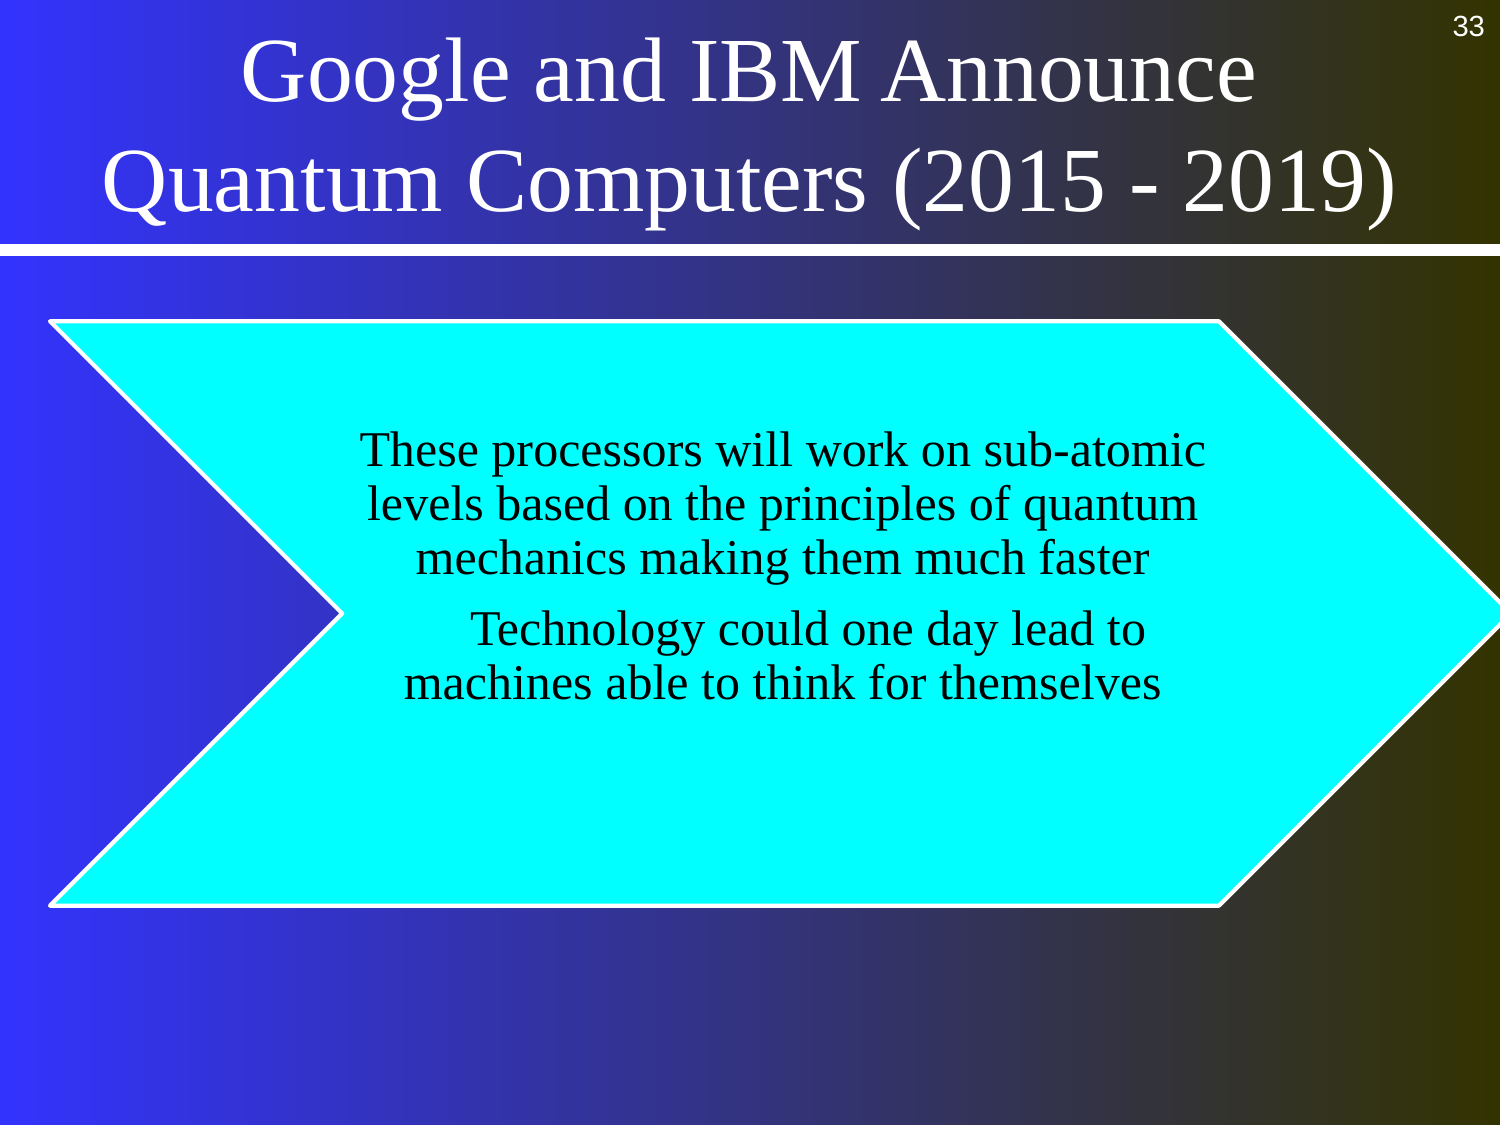

33
 Google and IBM Announce
Quantum Computers (2015 - 2019)

These processors will work on sub-atomic levels based on the principles of quantum mechanics making them much faster
    Technology could one day lead to machines able to think for themselves